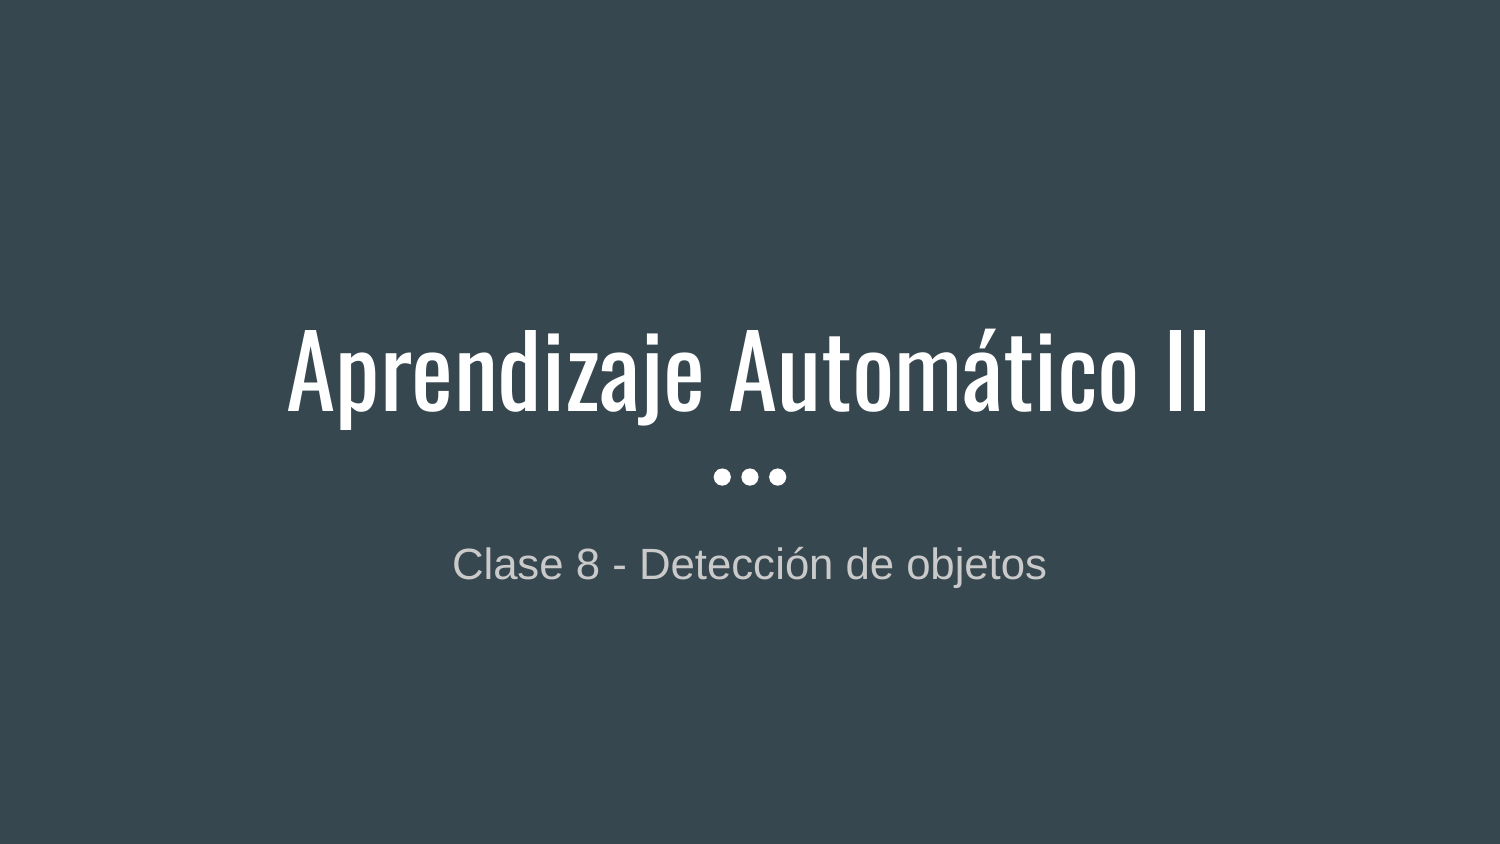

# Aprendizaje Automático II
Clase 8 - Detección de objetos